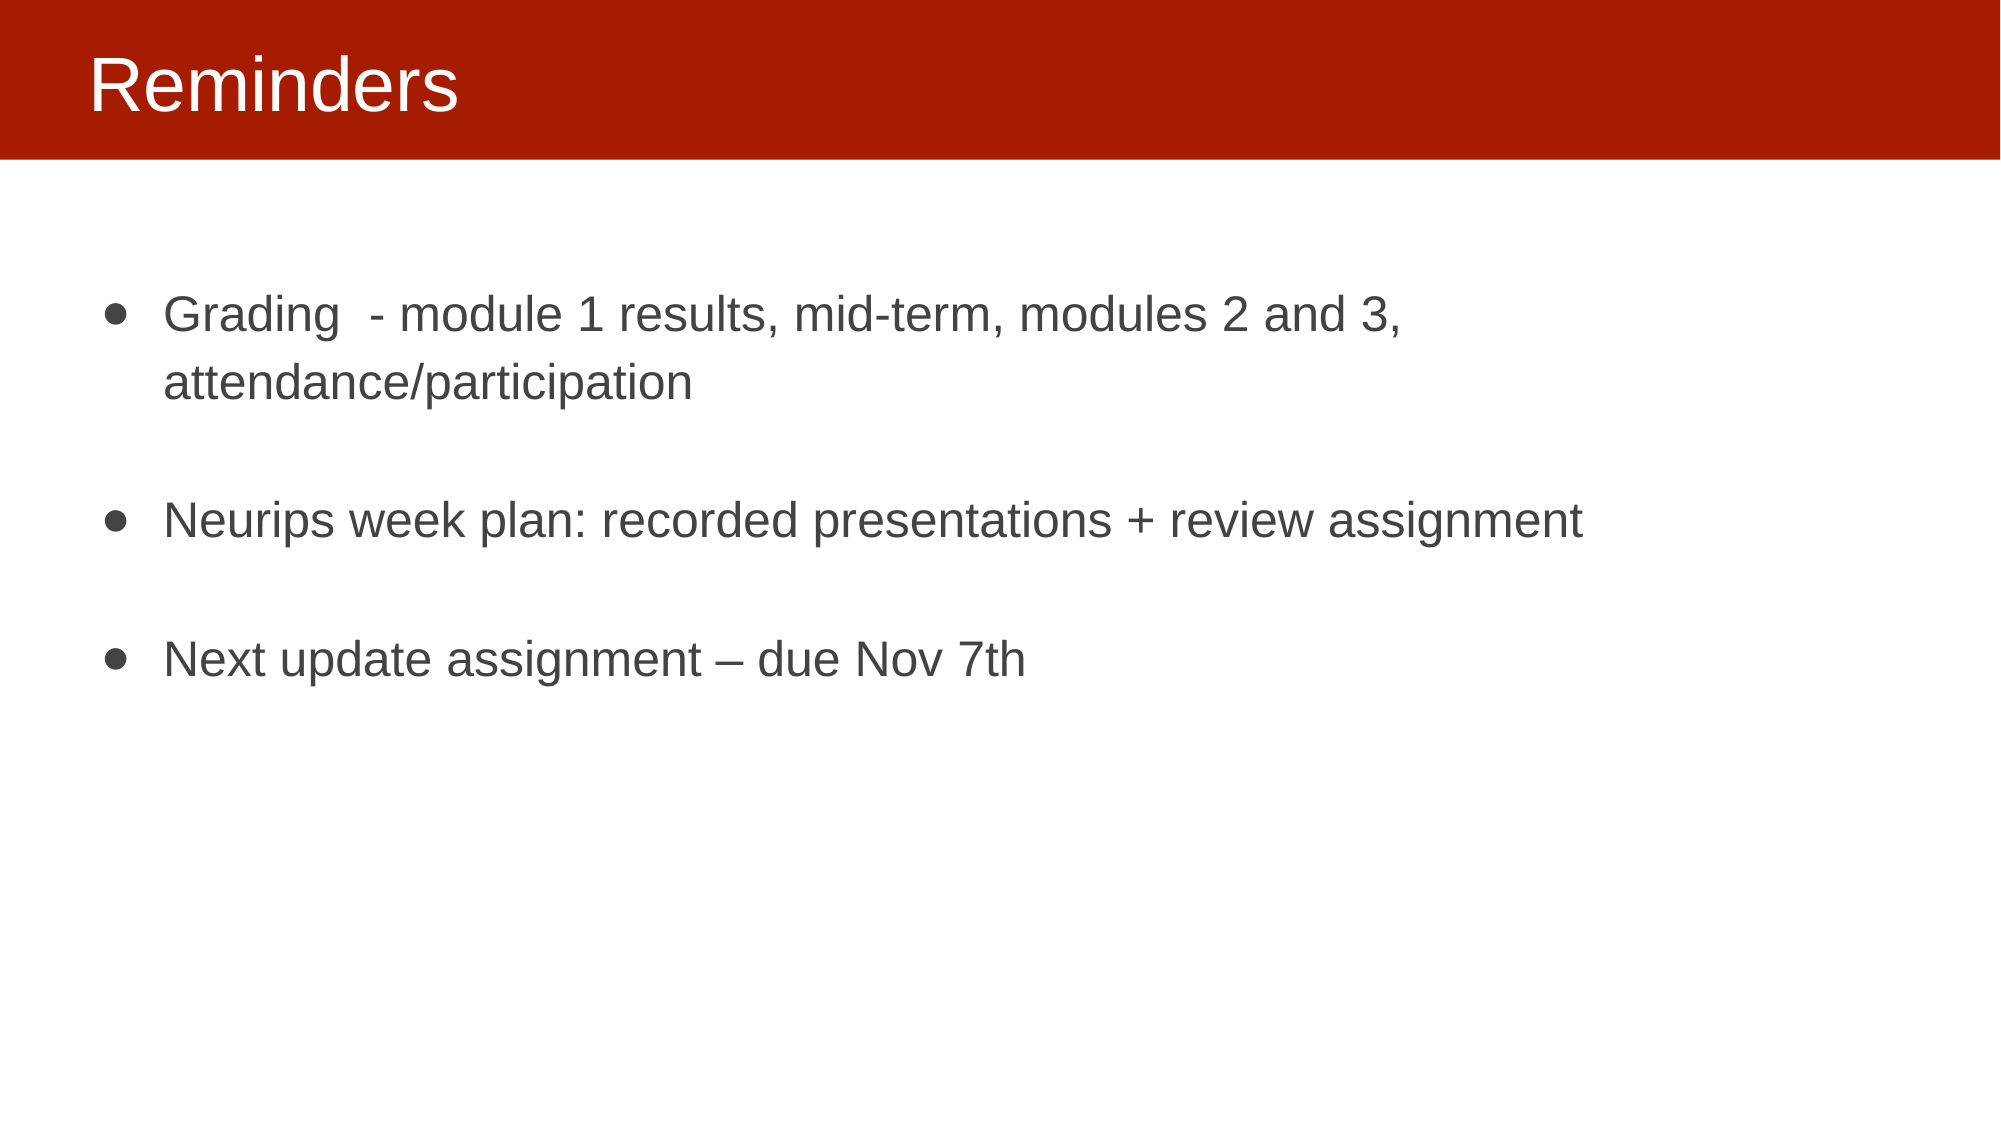

# Reminders
Grading  - module 1 results, mid-term, modules 2 and 3, attendance/participation

Neurips week plan: recorded presentations + review assignment

Next update assignment – due Nov 7th